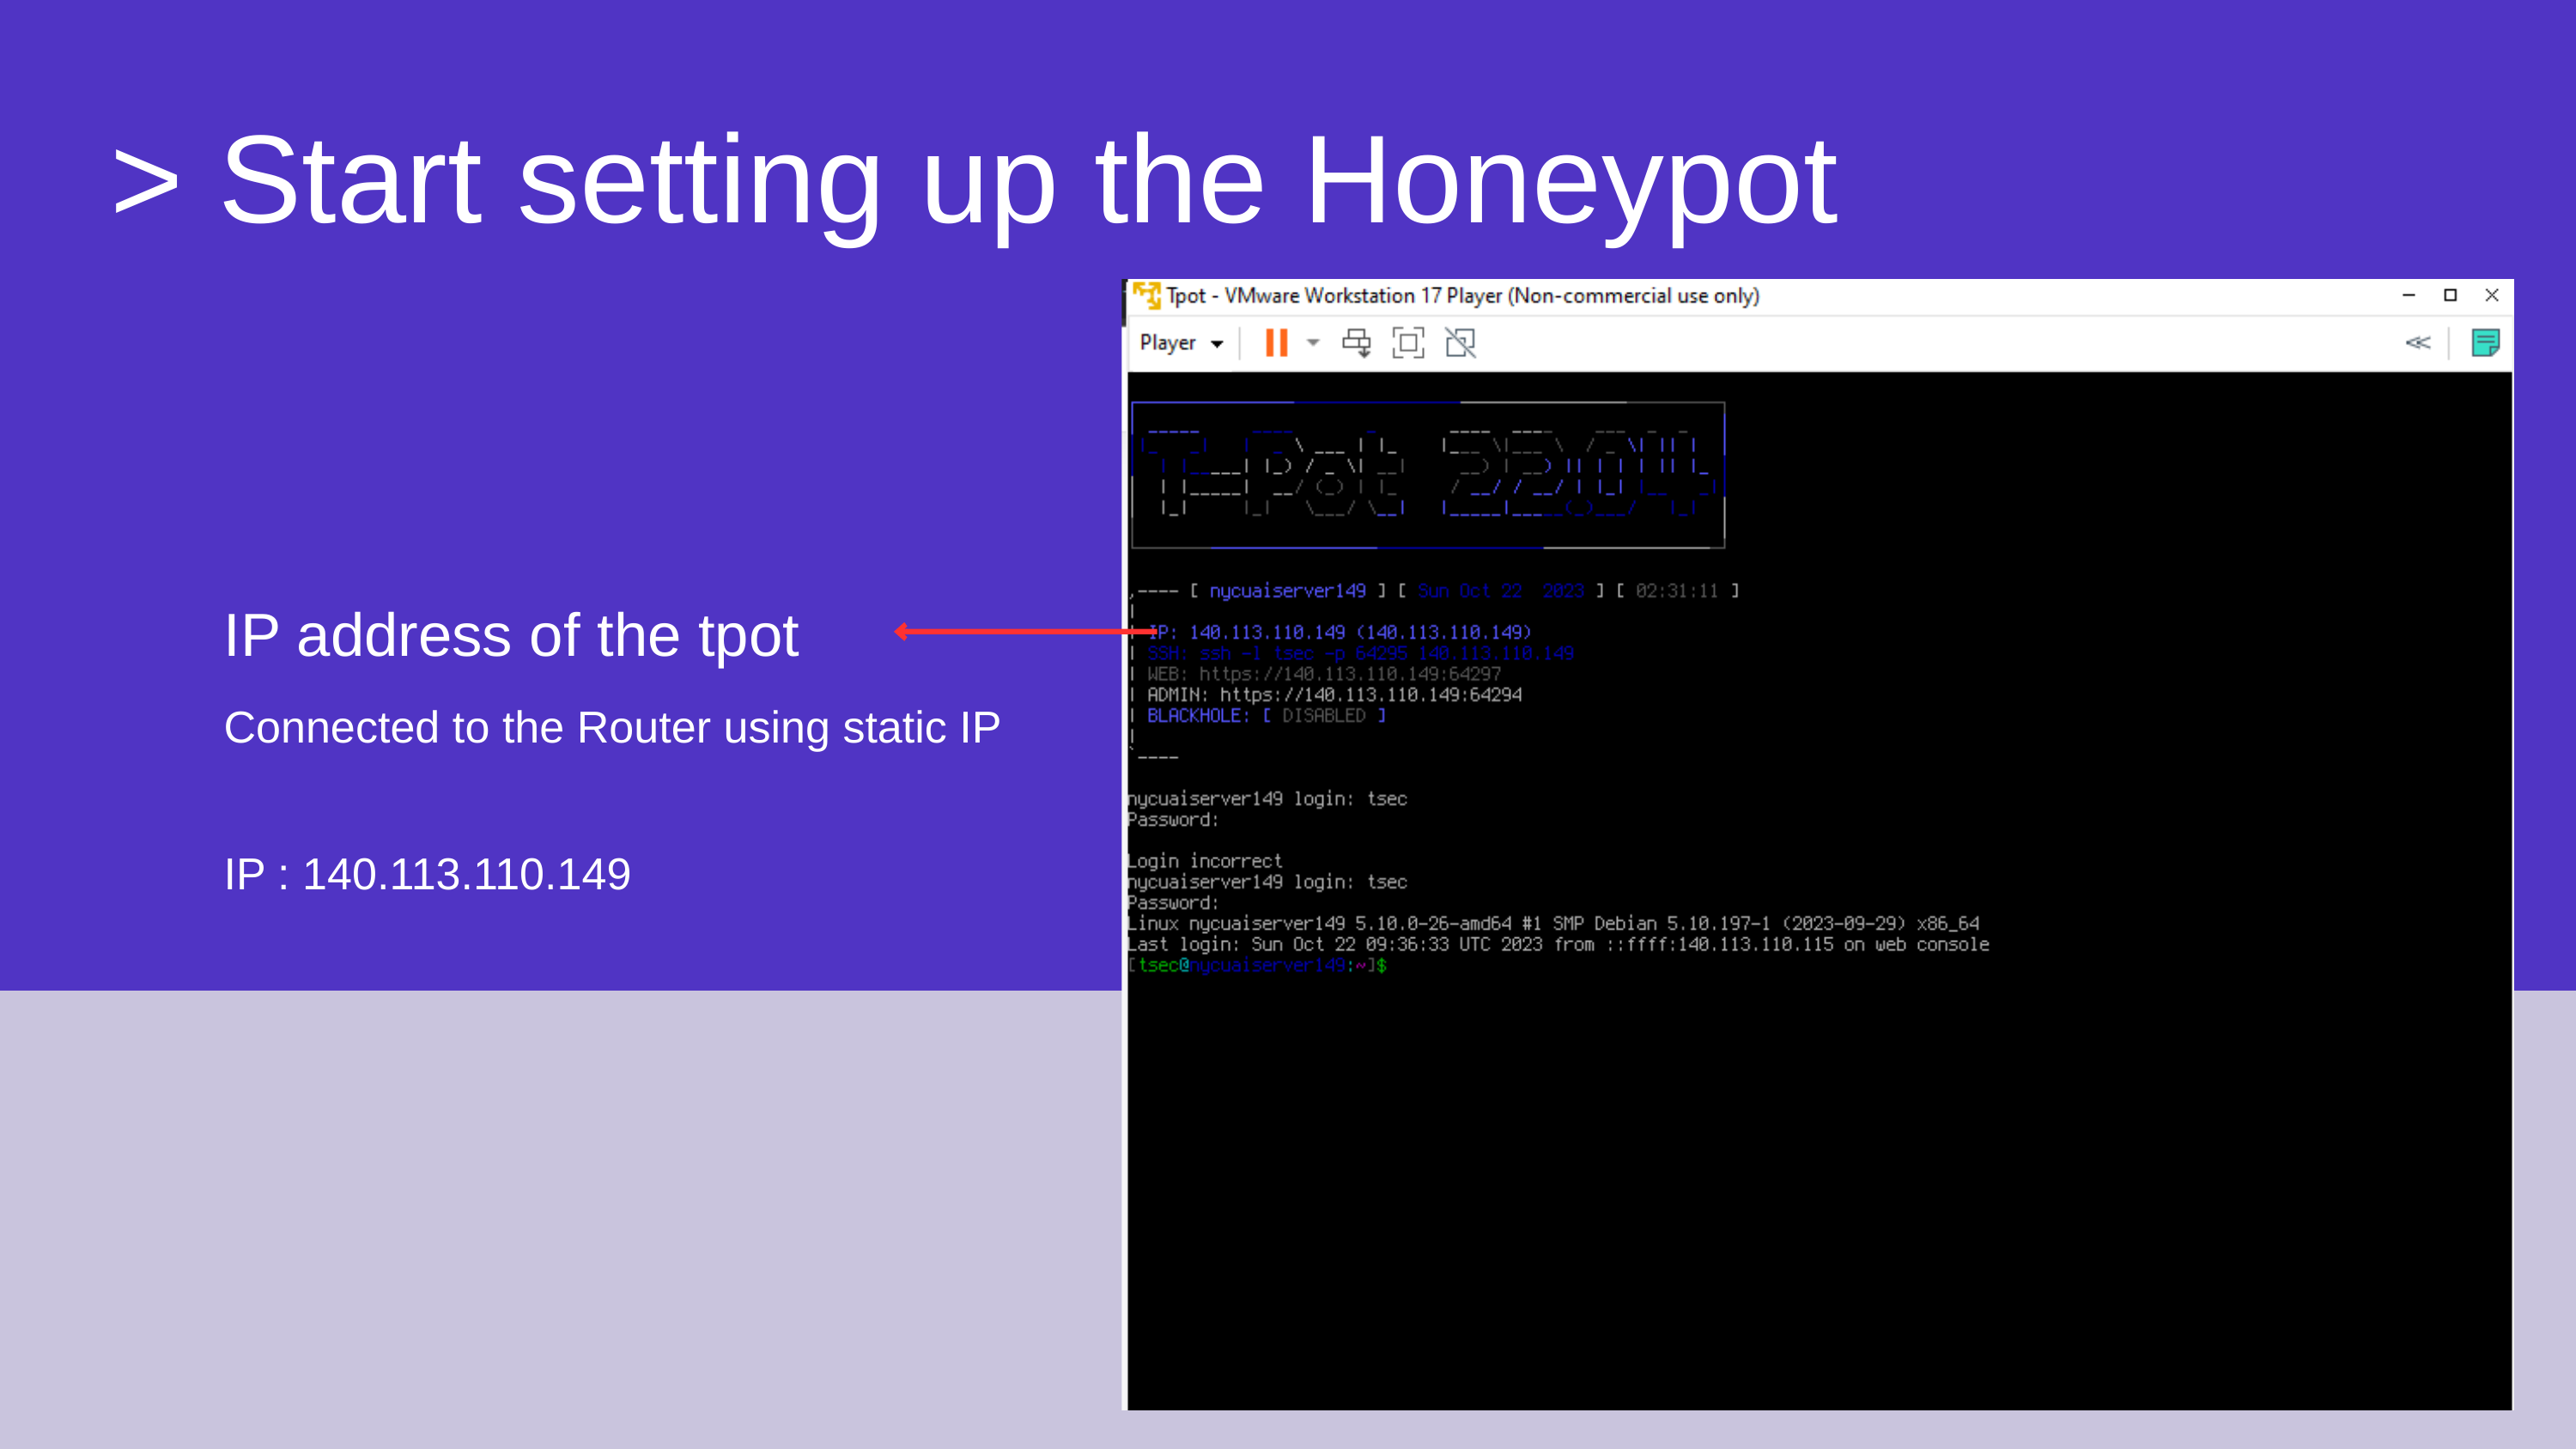

> Start setting up the Honeypot

IP address of the tpot

Connected to the Router using static IP
IP : 140.113.110.149